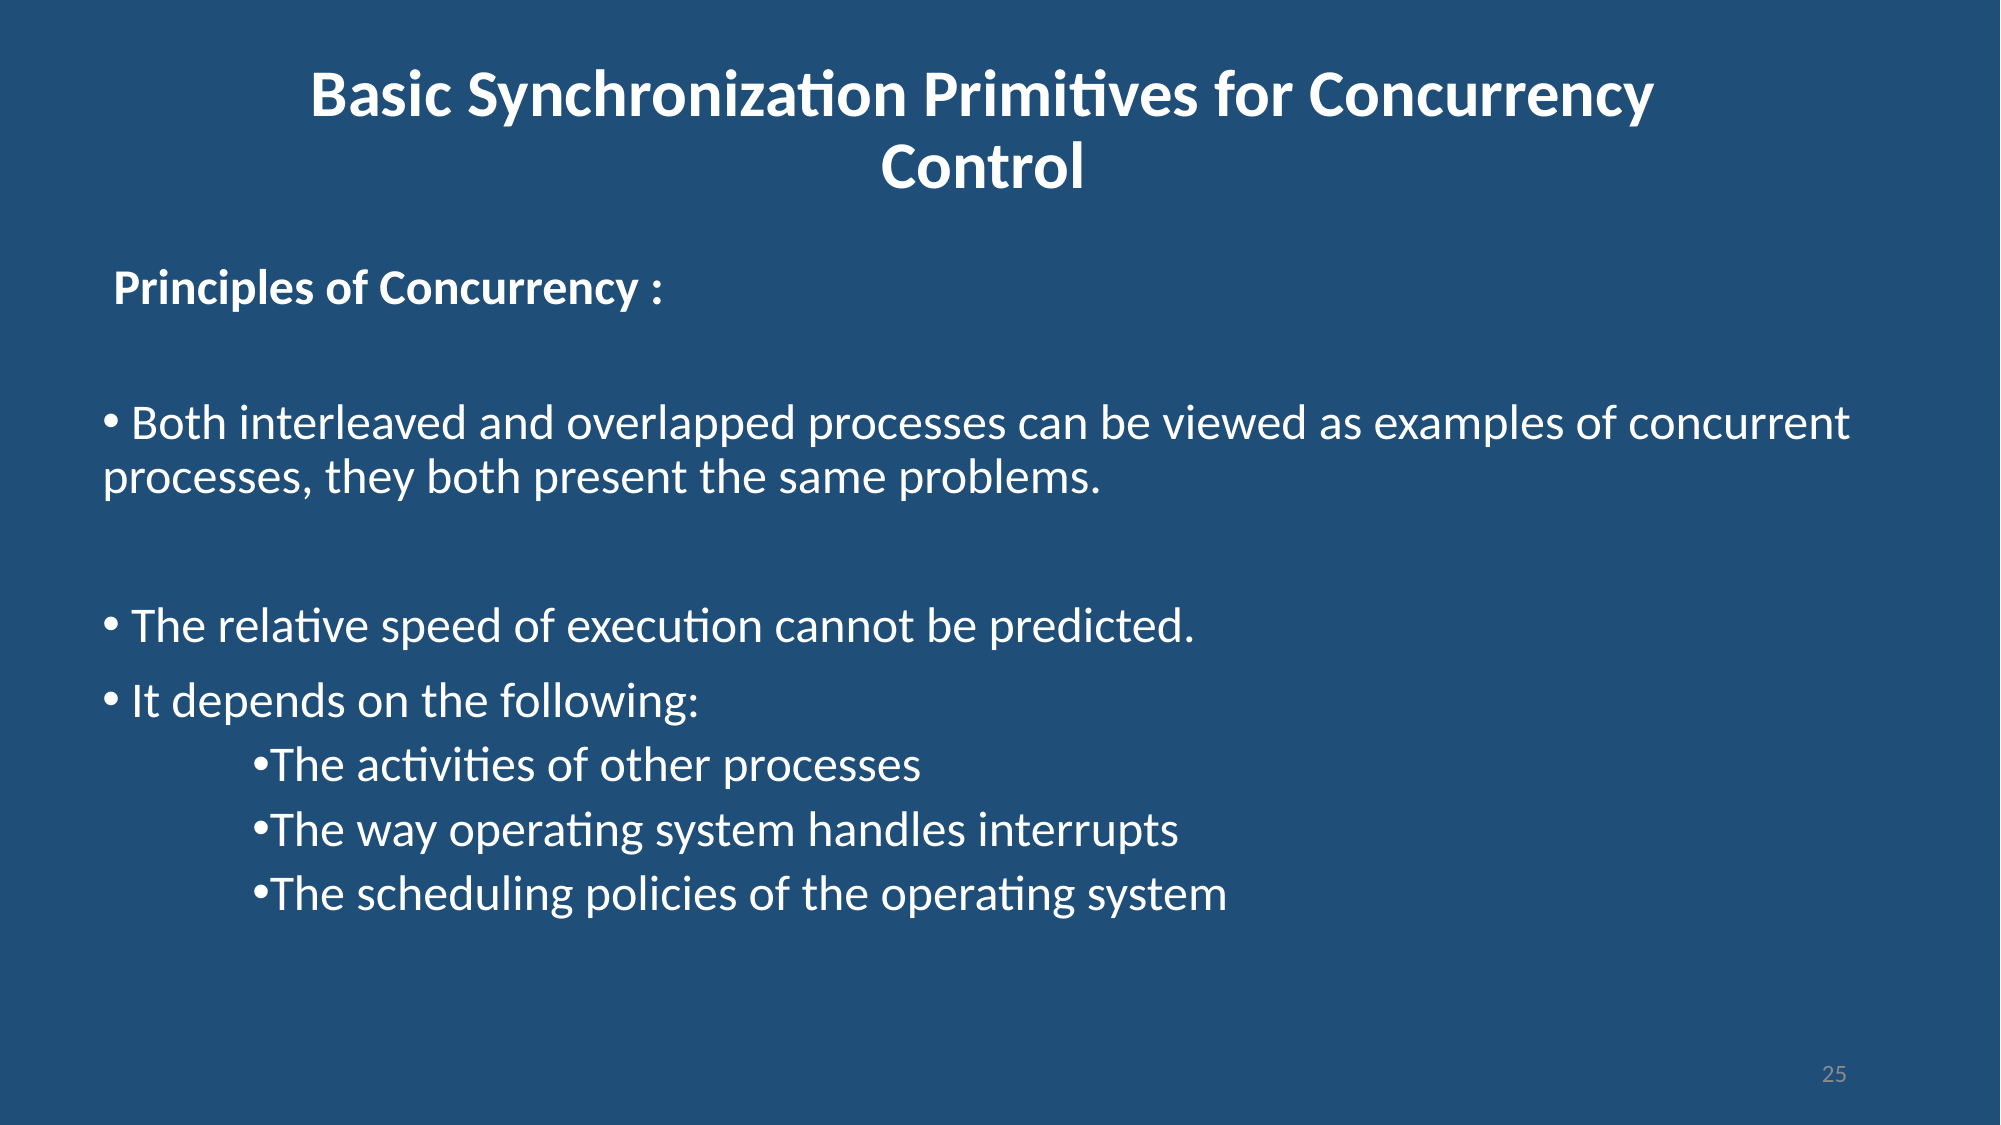

# Basic Synchronization Primitives for Concurrency Control
 Principles of Concurrency :
 Both interleaved and overlapped processes can be viewed as examples of concurrent processes, they both present the same problems.

 The relative speed of execution cannot be predicted.
 It depends on the following:
The activities of other processes
The way operating system handles interrupts
The scheduling policies of the operating system

25